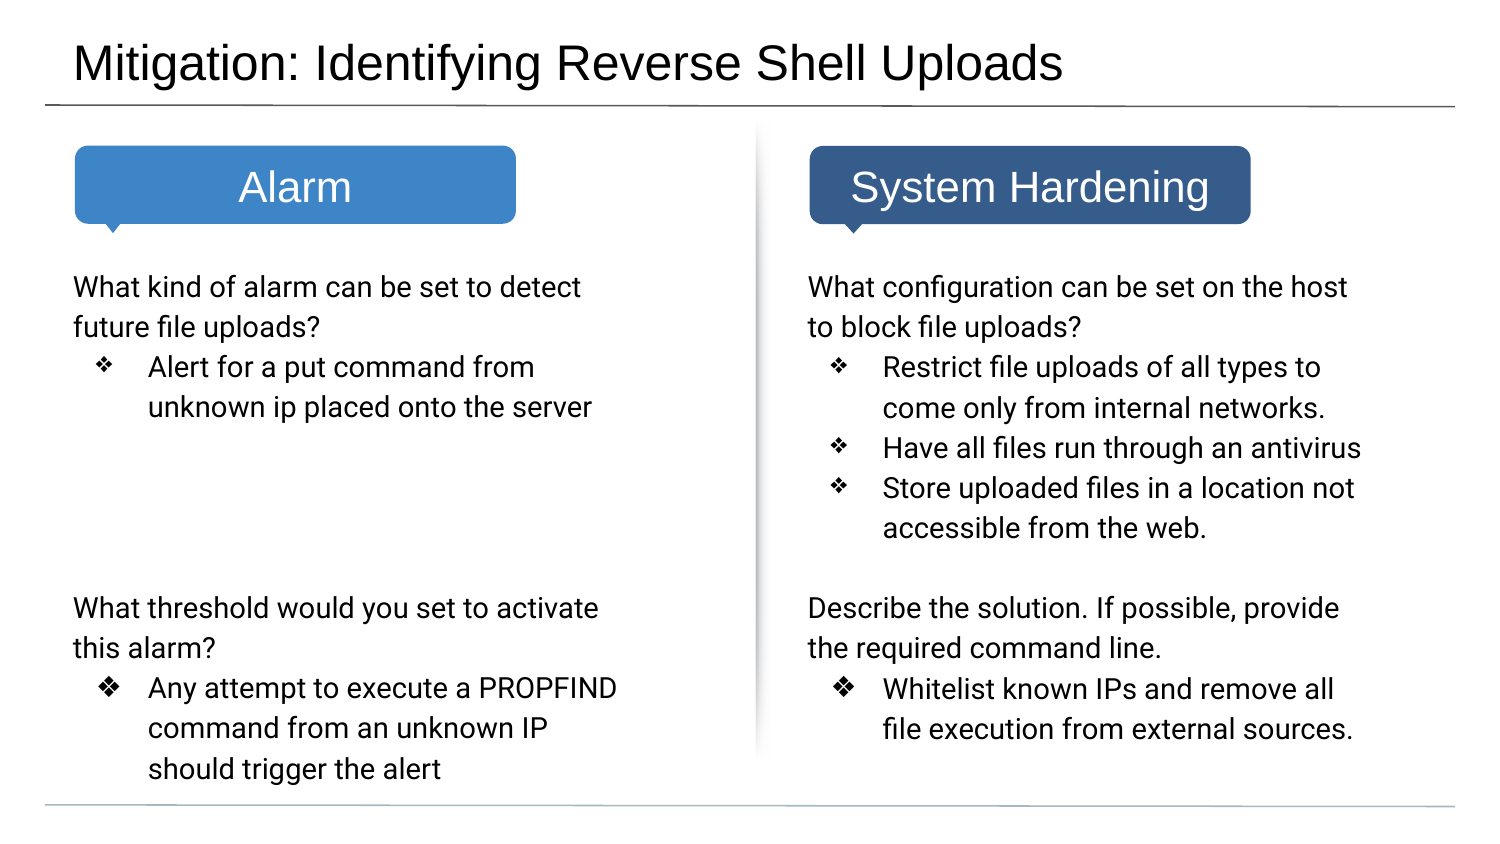

# Mitigation: Identifying Reverse Shell Uploads
What kind of alarm can be set to detect future file uploads?
Alert for a put command from unknown ip placed onto the server

What threshold would you set to activate this alarm?
Any attempt to execute a PROPFIND command from an unknown IP should trigger the alert

What configuration can be set on the host to block file uploads?
Restrict file uploads of all types to come only from internal networks.
Have all files run through an antivirus
Store uploaded files in a location not accessible from the web.

Describe the solution. If possible, provide the required command line.
Whitelist known IPs and remove all file execution from external sources.